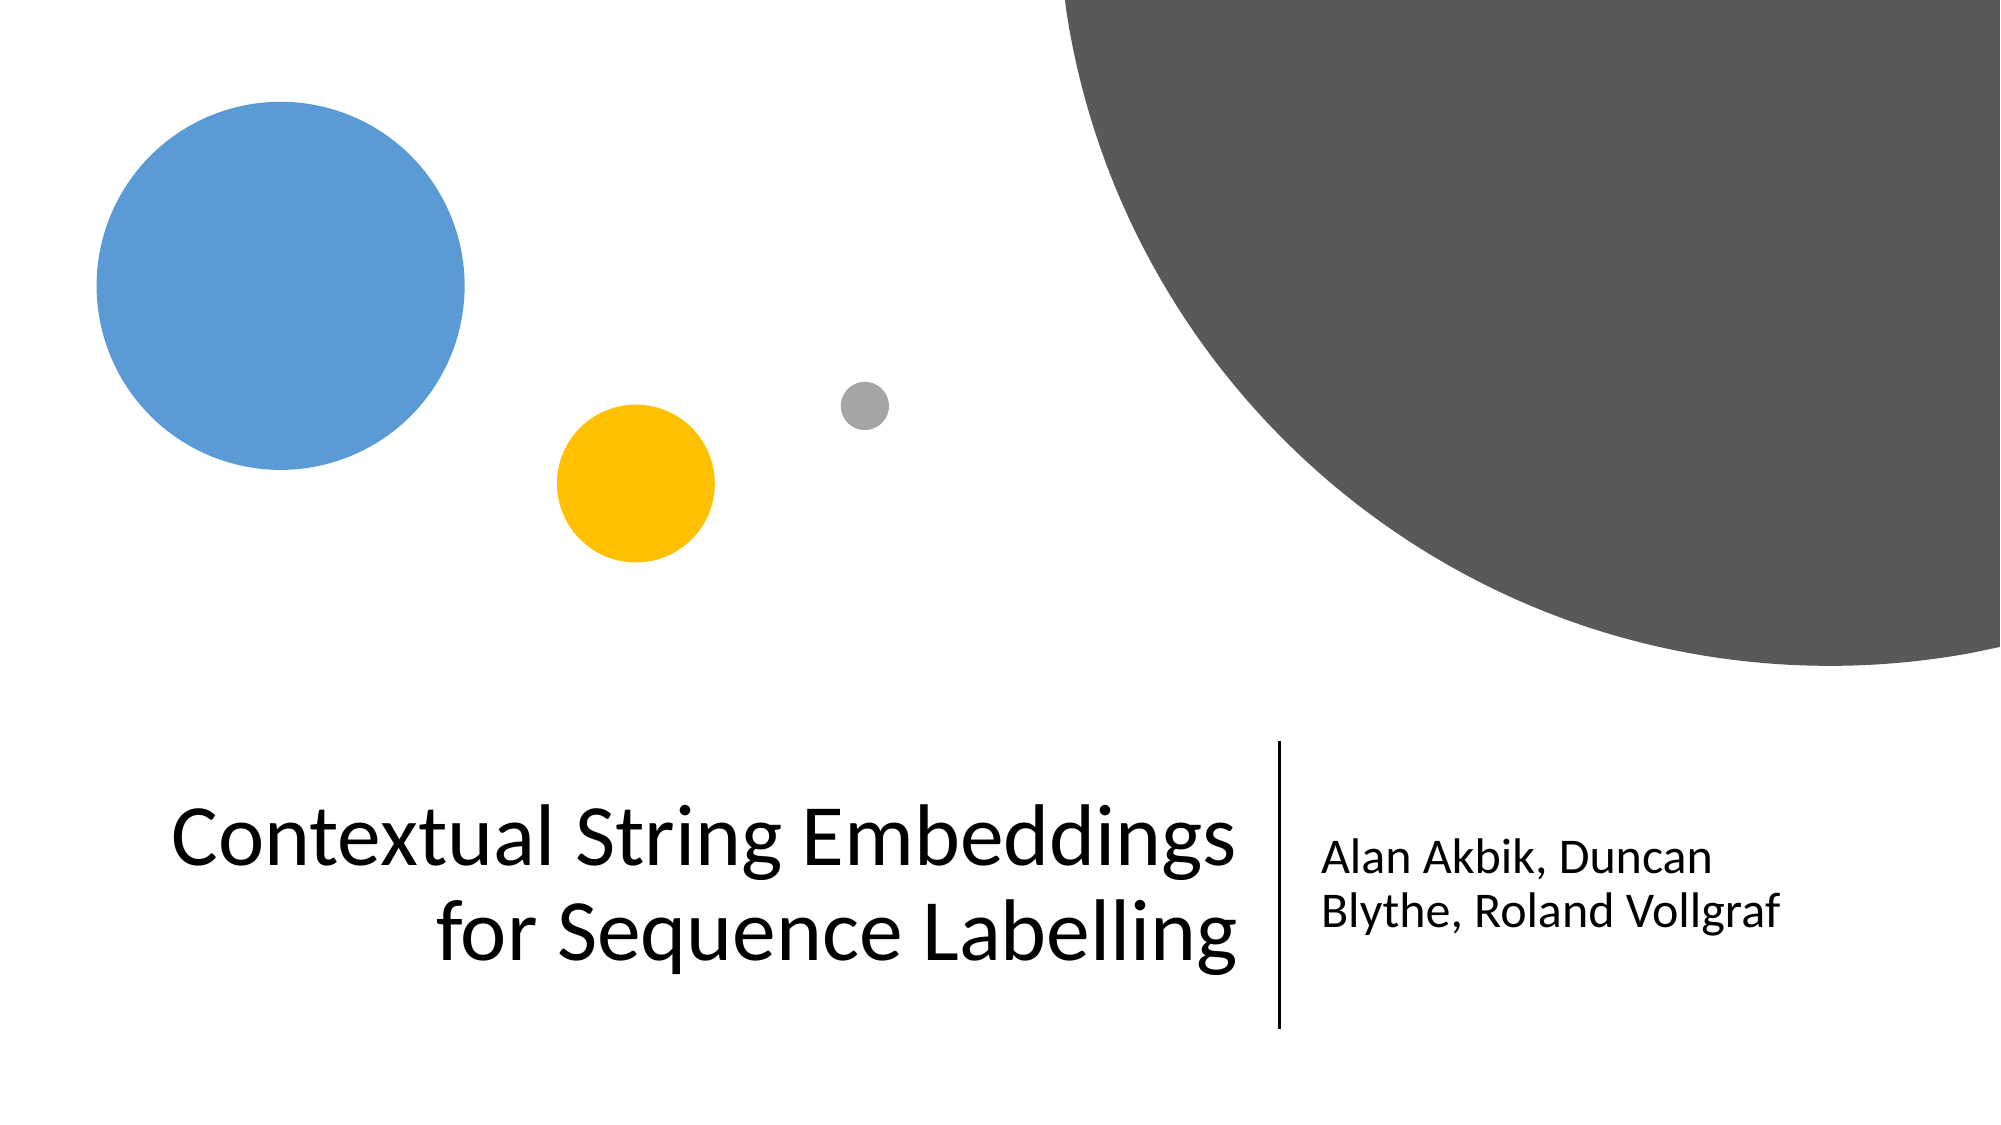

# Contextual String Embeddings for Sequence Labelling
Alan Akbik, Duncan Blythe, Roland Vollgraf